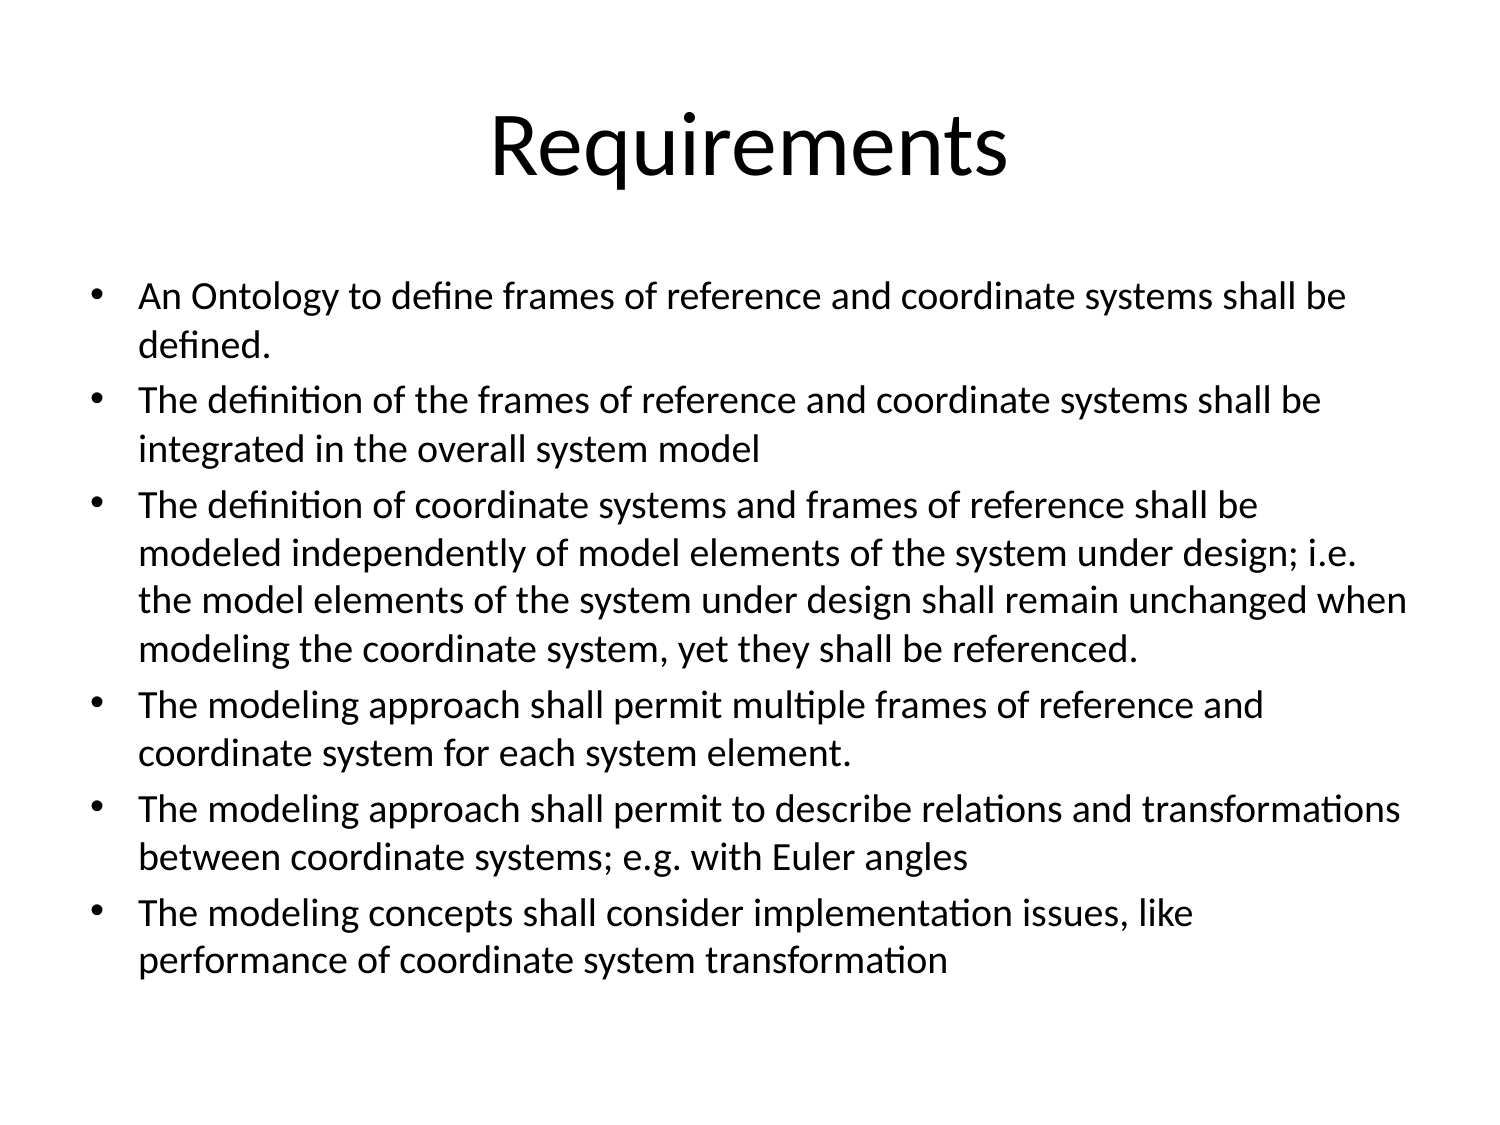

# Requirements
An Ontology to define frames of reference and coordinate systems shall be defined.
The definition of the frames of reference and coordinate systems shall be integrated in the overall system model
The definition of coordinate systems and frames of reference shall be modeled independently of model elements of the system under design; i.e. the model elements of the system under design shall remain unchanged when modeling the coordinate system, yet they shall be referenced.
The modeling approach shall permit multiple frames of reference and coordinate system for each system element.
The modeling approach shall permit to describe relations and transformations between coordinate systems; e.g. with Euler angles
The modeling concepts shall consider implementation issues, like performance of coordinate system transformation